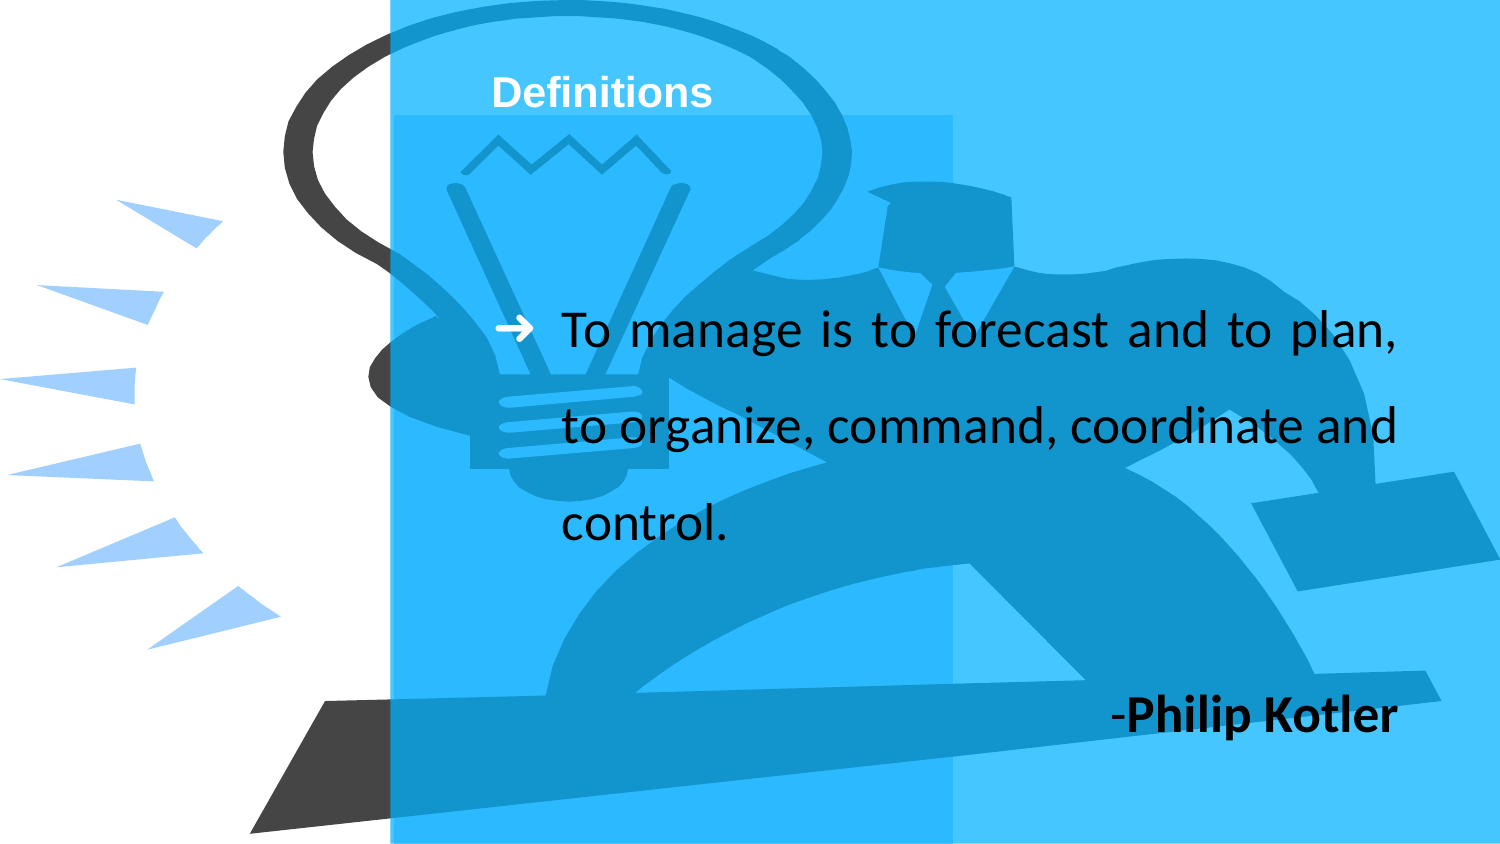

# Definitions
To manage is to forecast and to plan, to organize, command, coordinate and control.

-Philip Kotler